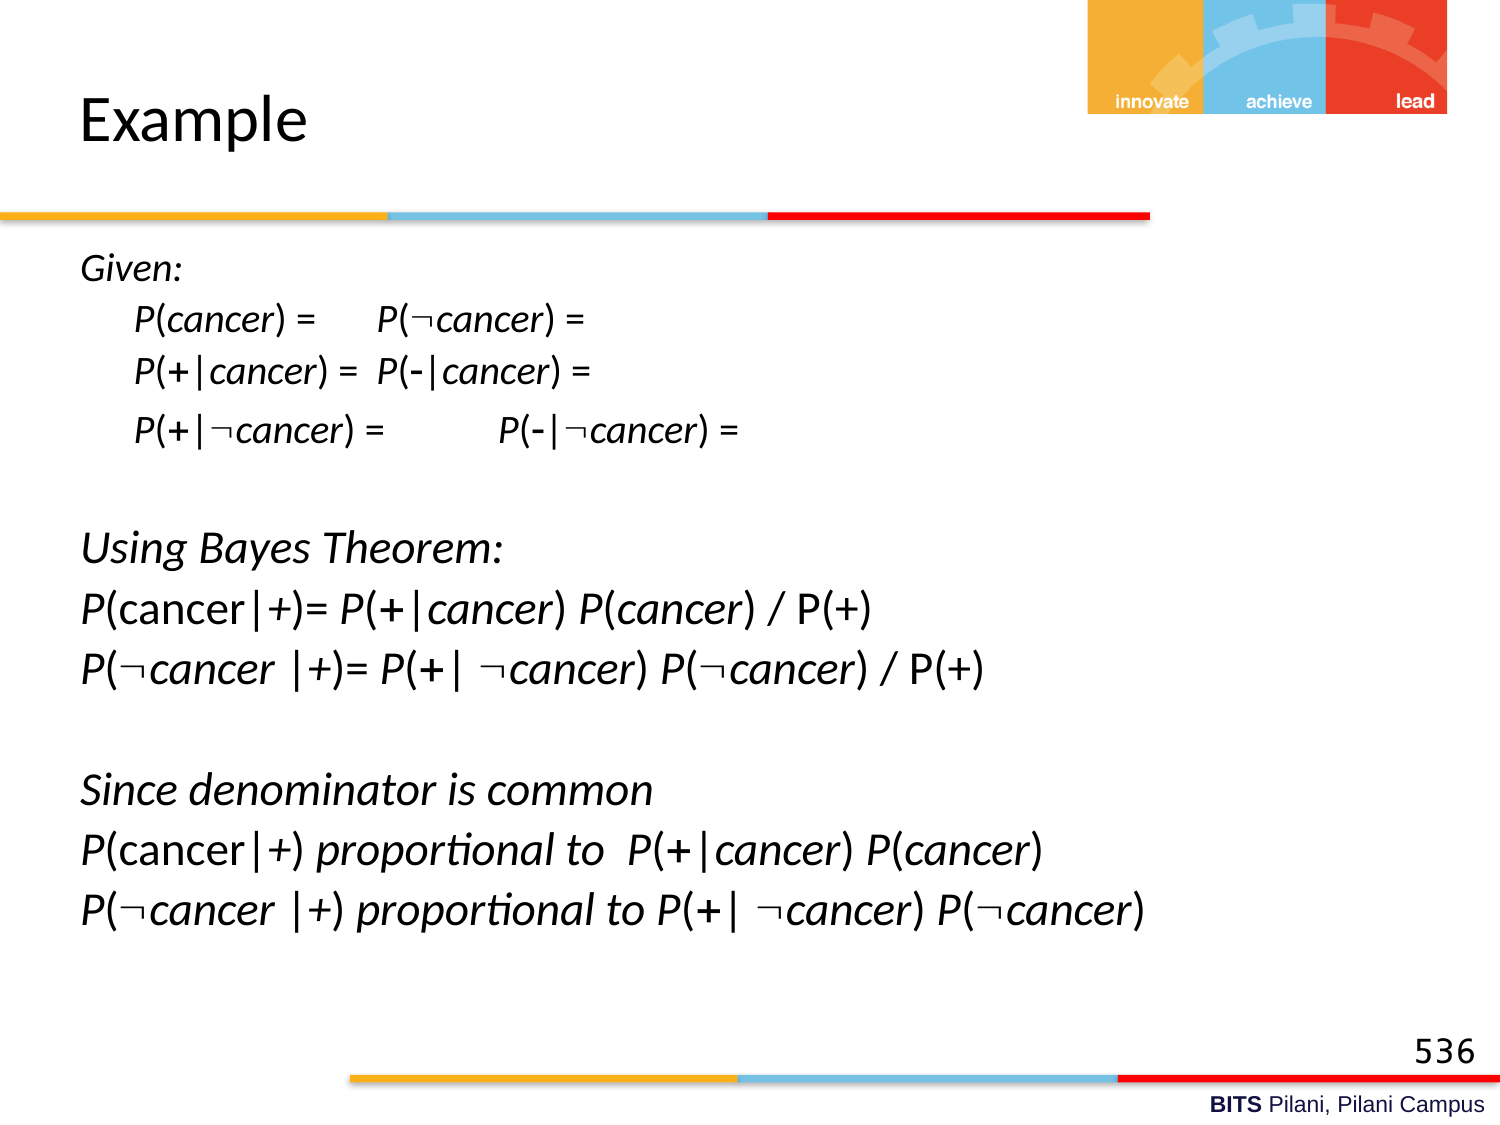

# Example

Given:
		P(cancer) = 		P(¬cancer) =
		P(+|cancer) = 		P(−|cancer) =
		P(+|¬cancer) = 		P(−|¬cancer) =

Using Bayes Theorem:
P(cancer|+)= P(+|cancer) P(cancer) / P(+)
P(¬cancer |+)= P(+| ¬cancer) P(¬cancer) / P(+)

Since denominator is common
P(cancer|+) proportional to  P(+|cancer) P(cancer)
P(¬cancer |+) proportional to P(+| ¬cancer) P(¬cancer)
536